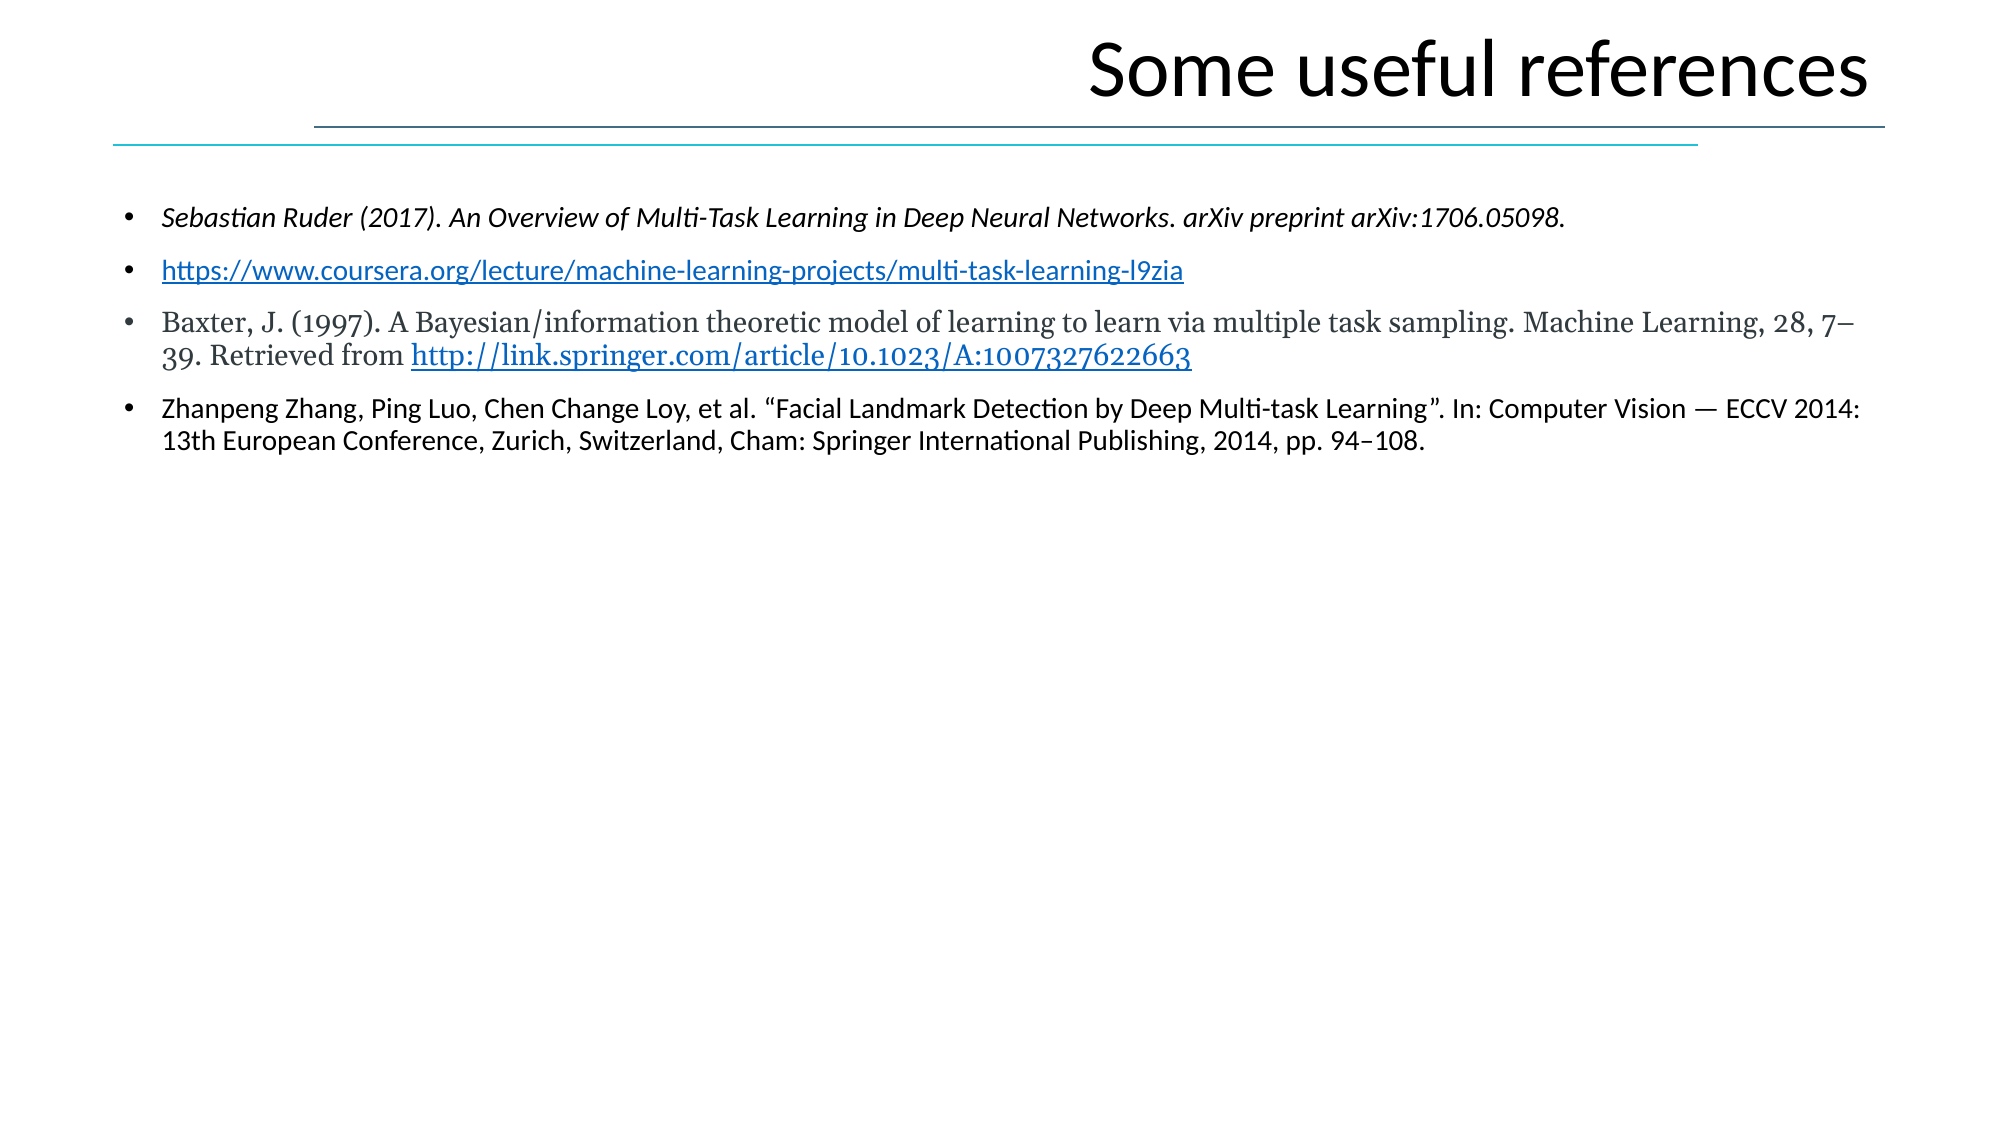

# Some useful references
Sebastian Ruder (2017). An Overview of Multi-Task Learning in Deep Neural Networks. arXiv preprint arXiv:1706.05098.
https://www.coursera.org/lecture/machine-learning-projects/multi-task-learning-l9zia
Baxter, J. (1997). A Bayesian/information theoretic model of learning to learn via multiple task sampling. Machine Learning, 28, 7–39. Retrieved from http://link.springer.com/article/10.1023/A:1007327622663
Zhanpeng Zhang, Ping Luo, Chen Change Loy, et al. “Facial Landmark Detection by Deep Multi-task Learning”. In: Computer Vision — ECCV 2014: 13th European Conference, Zurich, Switzerland, Cham: Springer International Publishing, 2014, pp. 94–108.